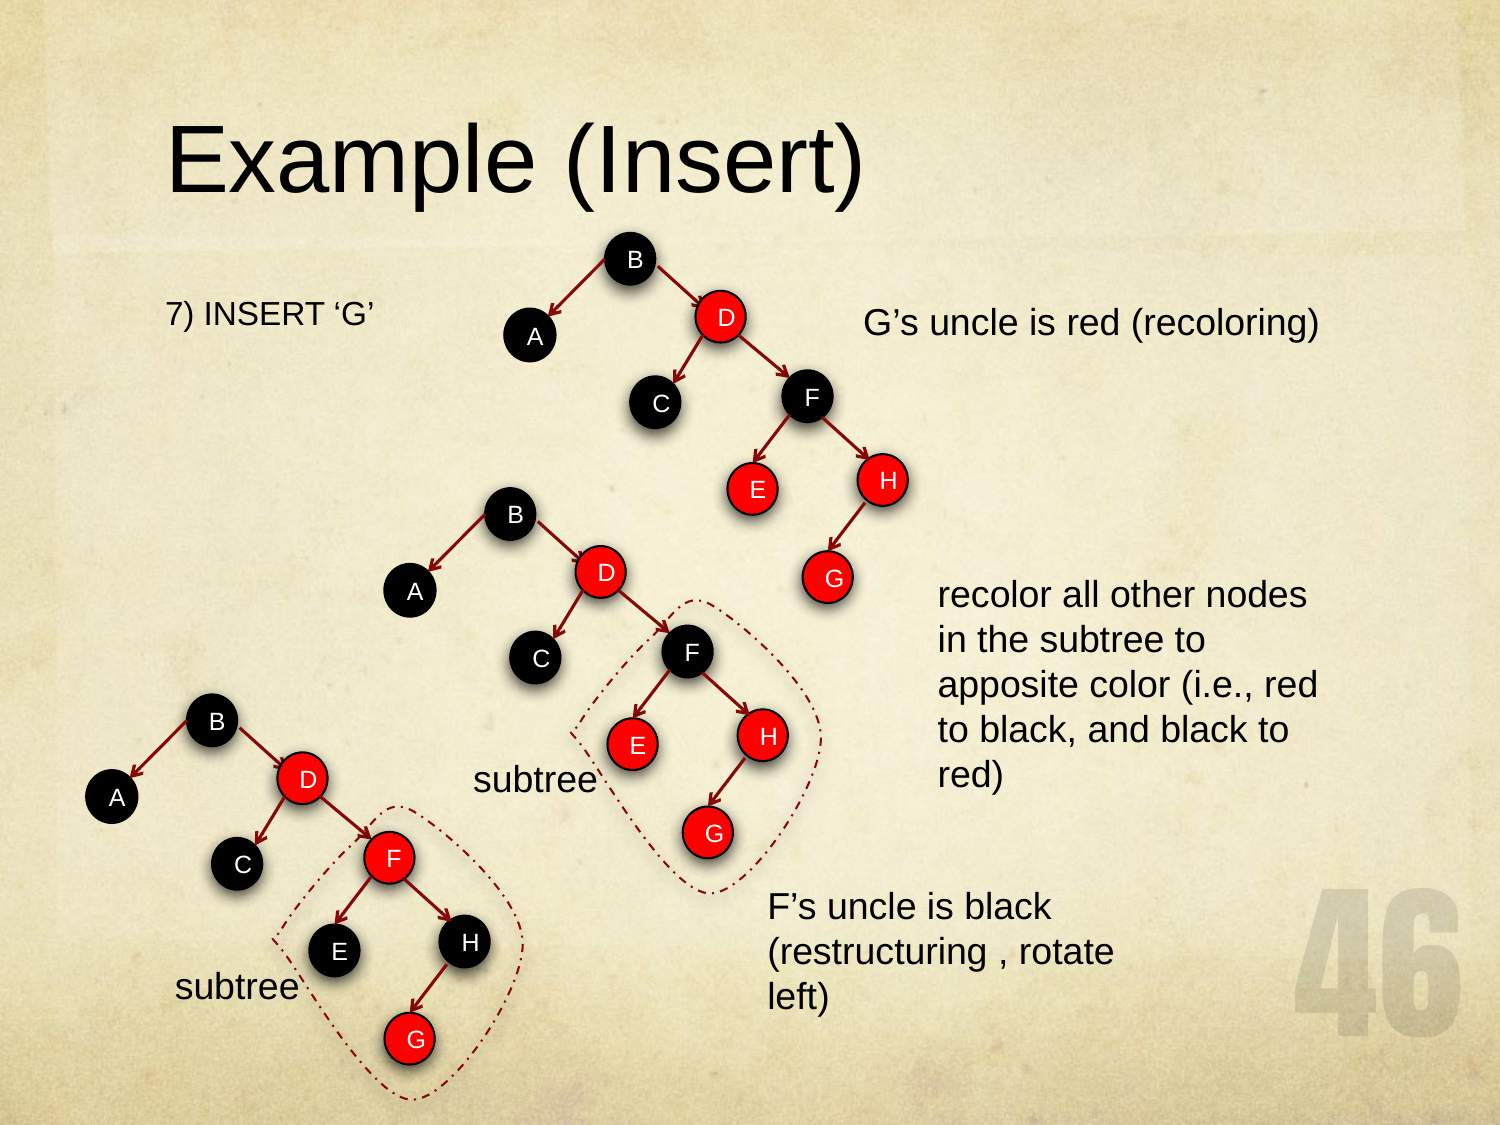

# Example (Insert)
B
7) INSERT ‘G’

D
G’s uncle is red (recoloring)
A
F
C
H
E
B
D
G
recolor all other nodes in the subtree to apposite color (i.e., red to black, and black to red)

A

F
C
B
H
E
subtree
D
A

G
F
C
F’s uncle is black (restructuring , rotate left)
46
H
E
subtree
G